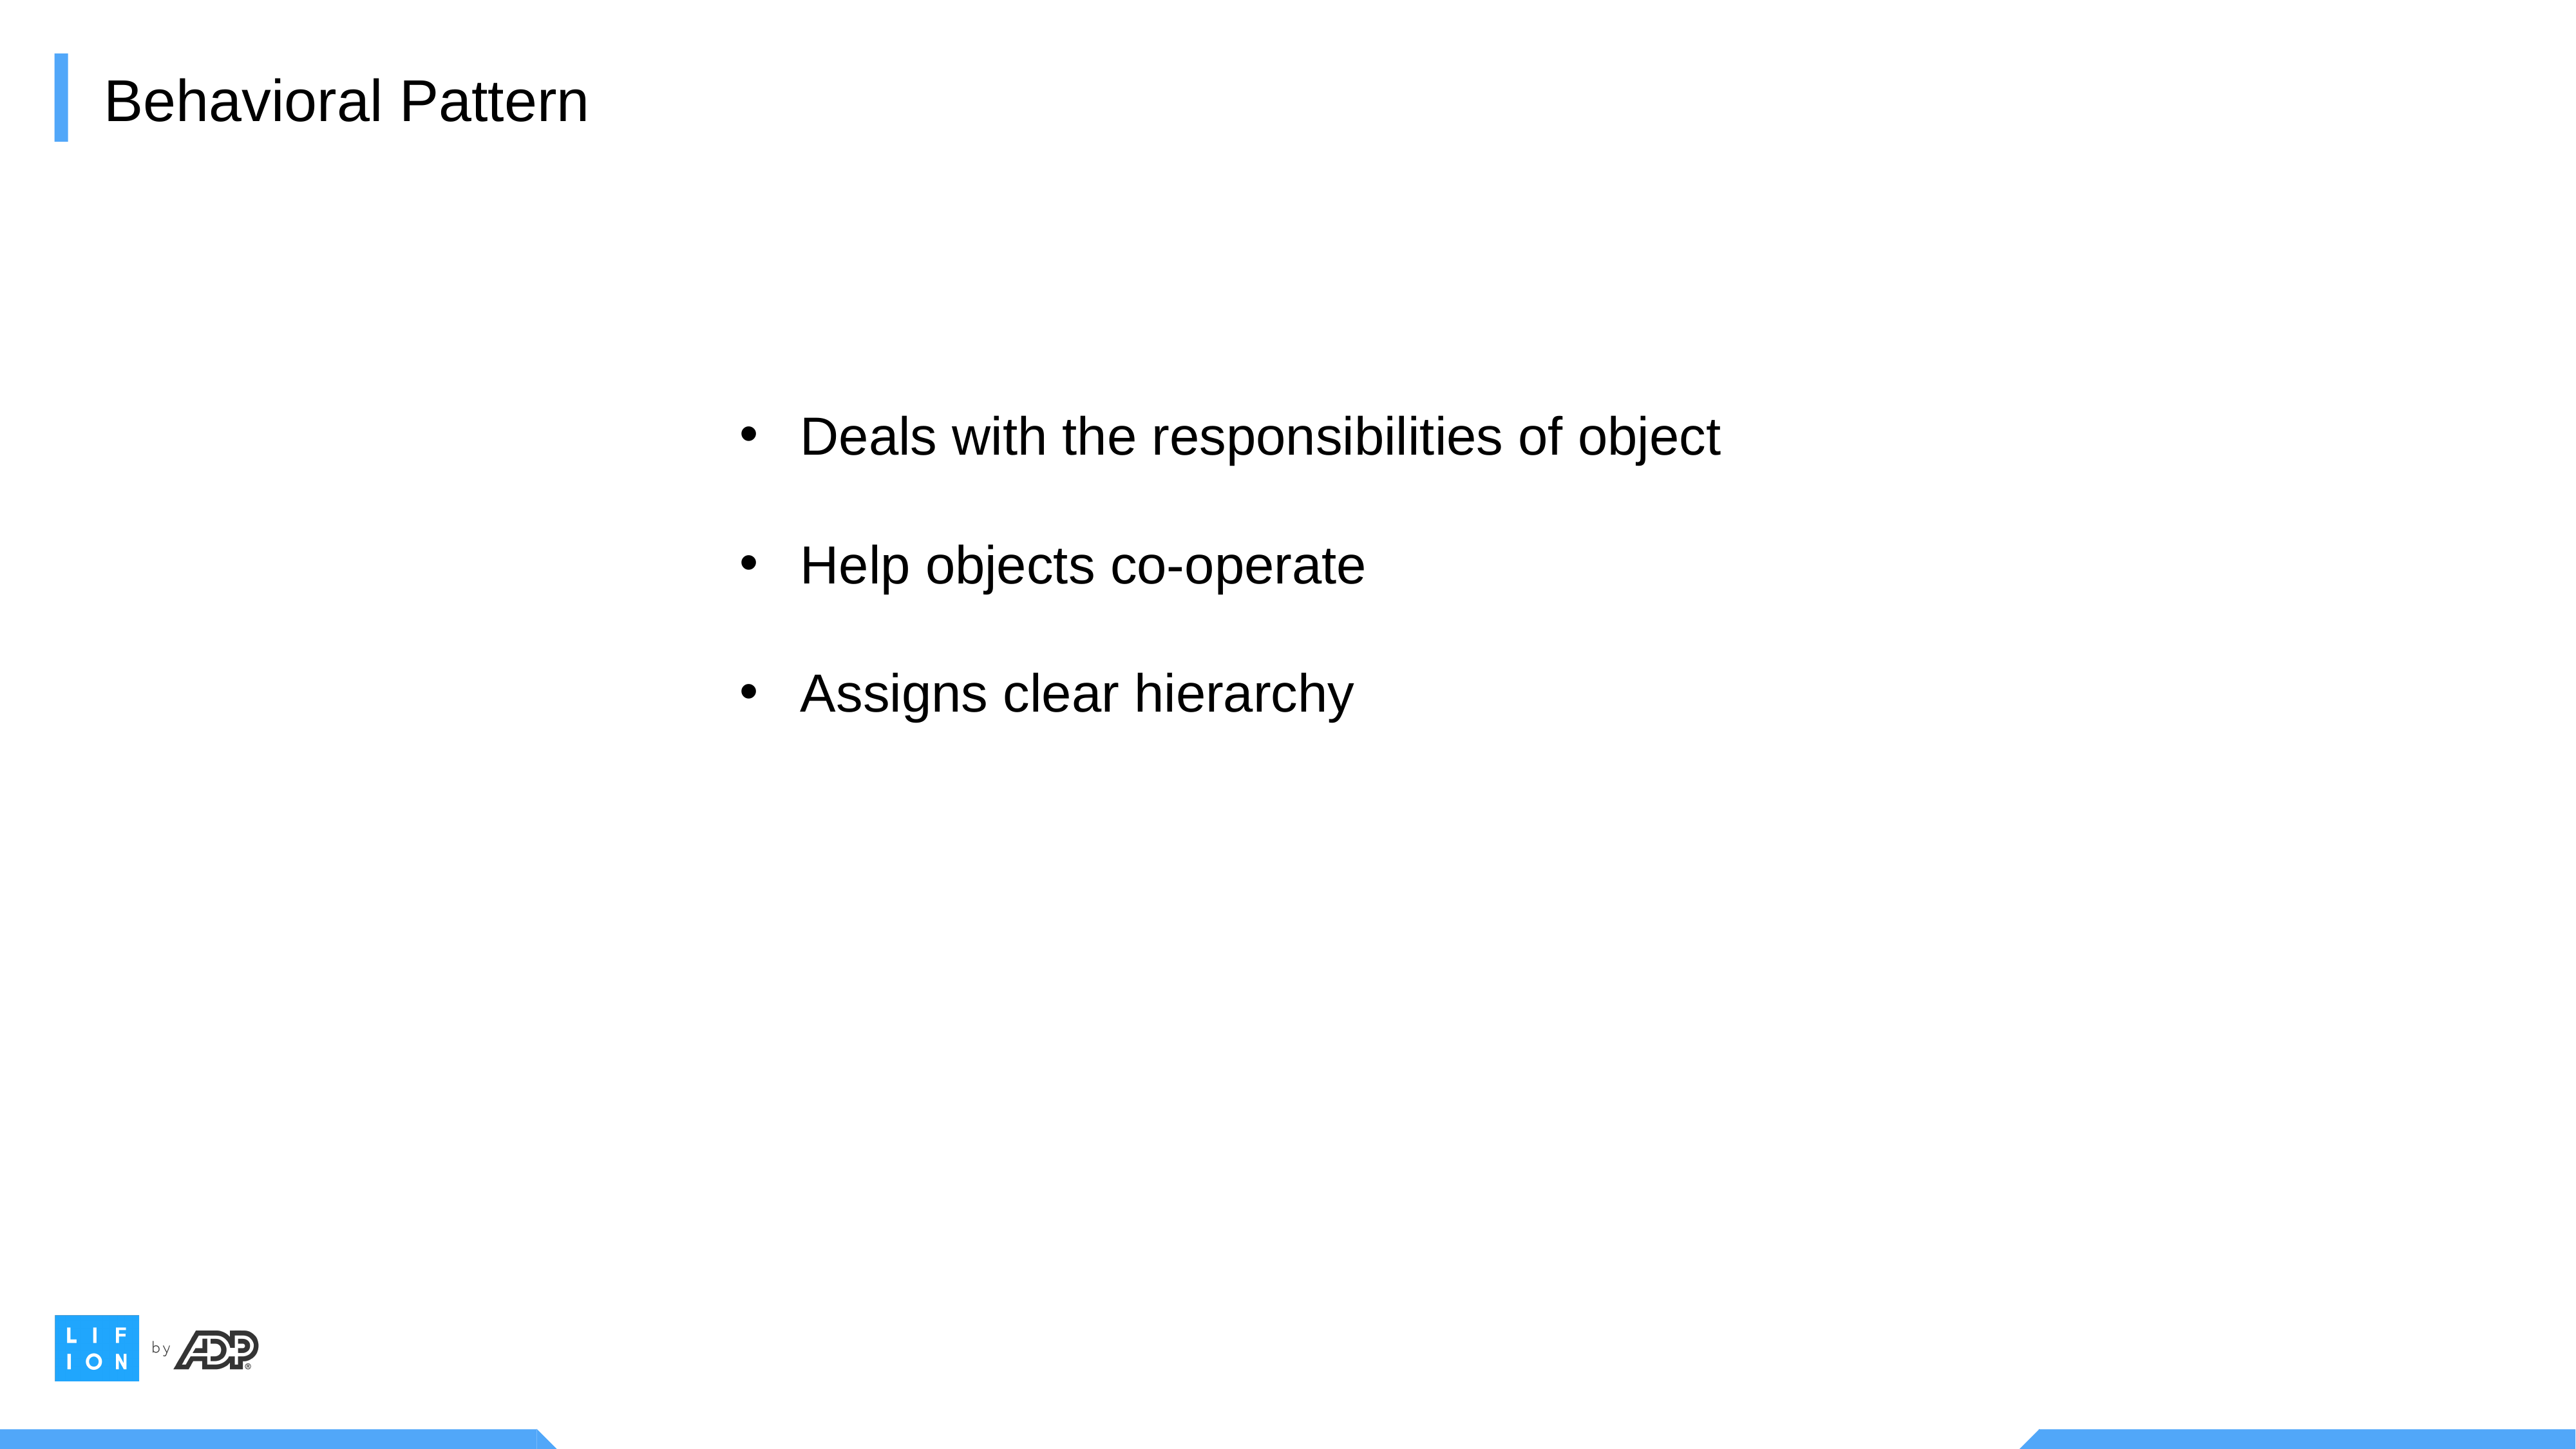

# Behavioral Pattern
Deals with the responsibilities of object

Help objects co-operate

Assigns clear hierarchy